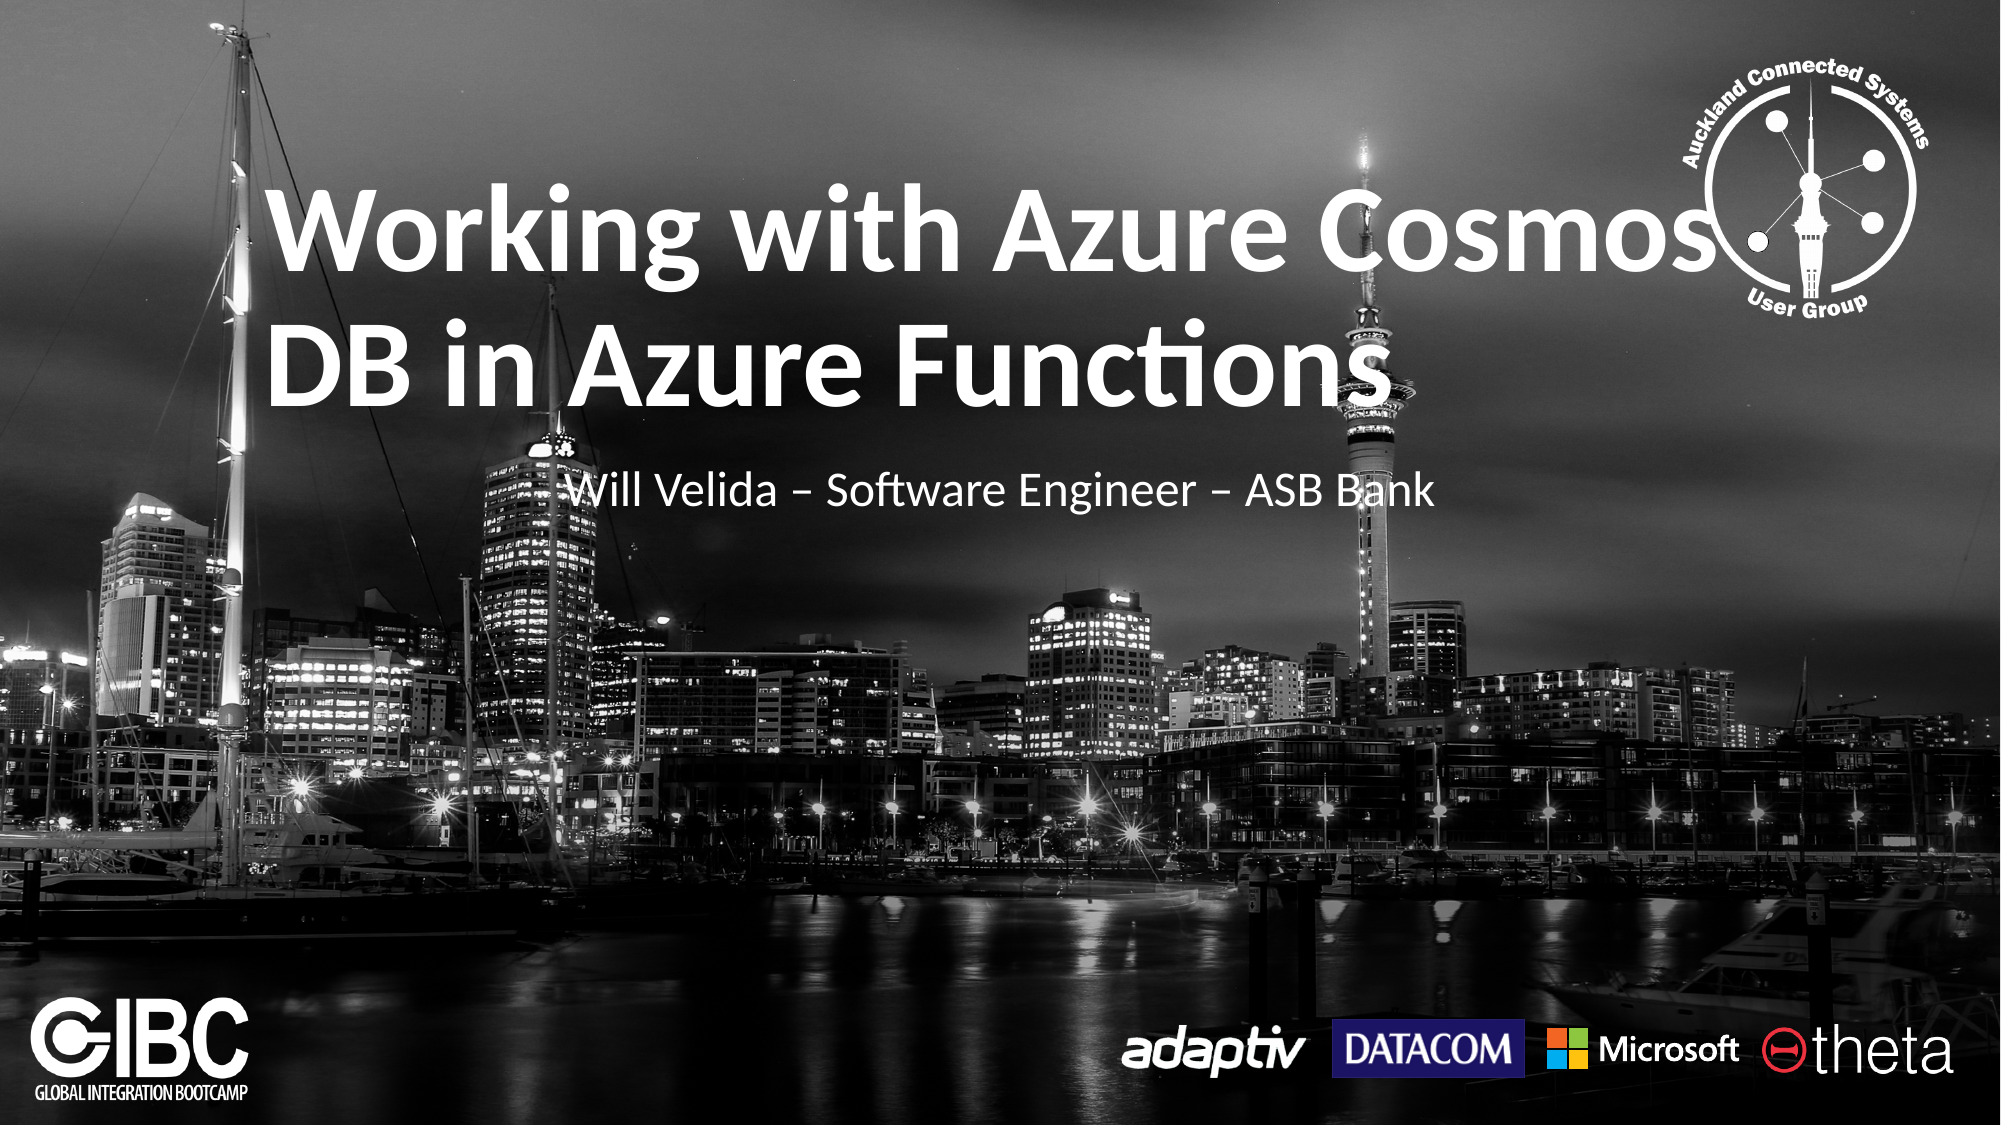

# Working with Azure Cosmos DB in Azure Functions
Will Velida – Software Engineer – ASB Bank